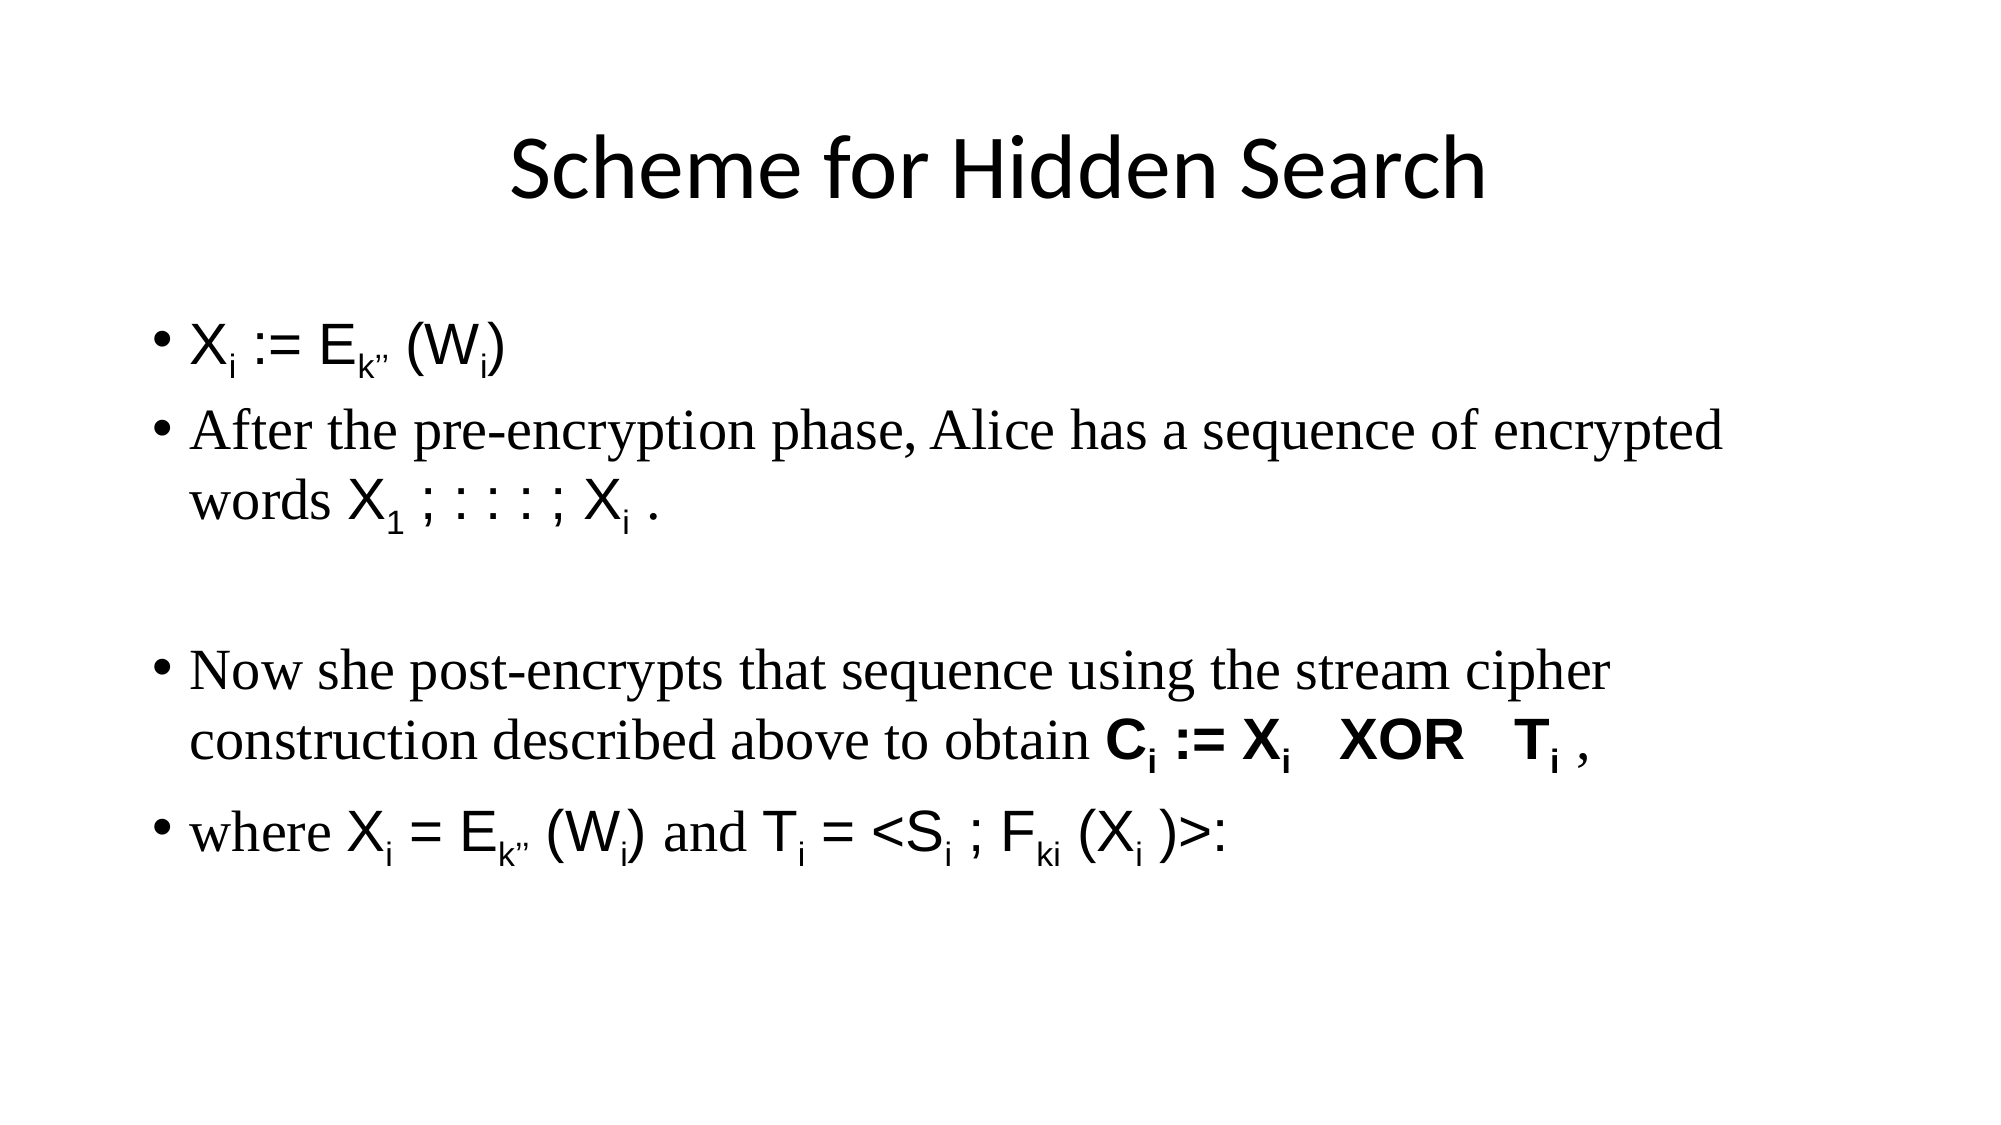

# Scheme for Hidden Search
Xi := Ek’’ (Wi)
After the pre-encryption phase, Alice has a sequence of encrypted words X1 ; : : : ; Xi .

Now she post-encrypts that sequence using the stream cipher construction described above to obtain Ci := Xi   XOR   Ti ,
where Xi = Ek’’ (Wi) and Ti = <Si ; Fki (Xi )>: